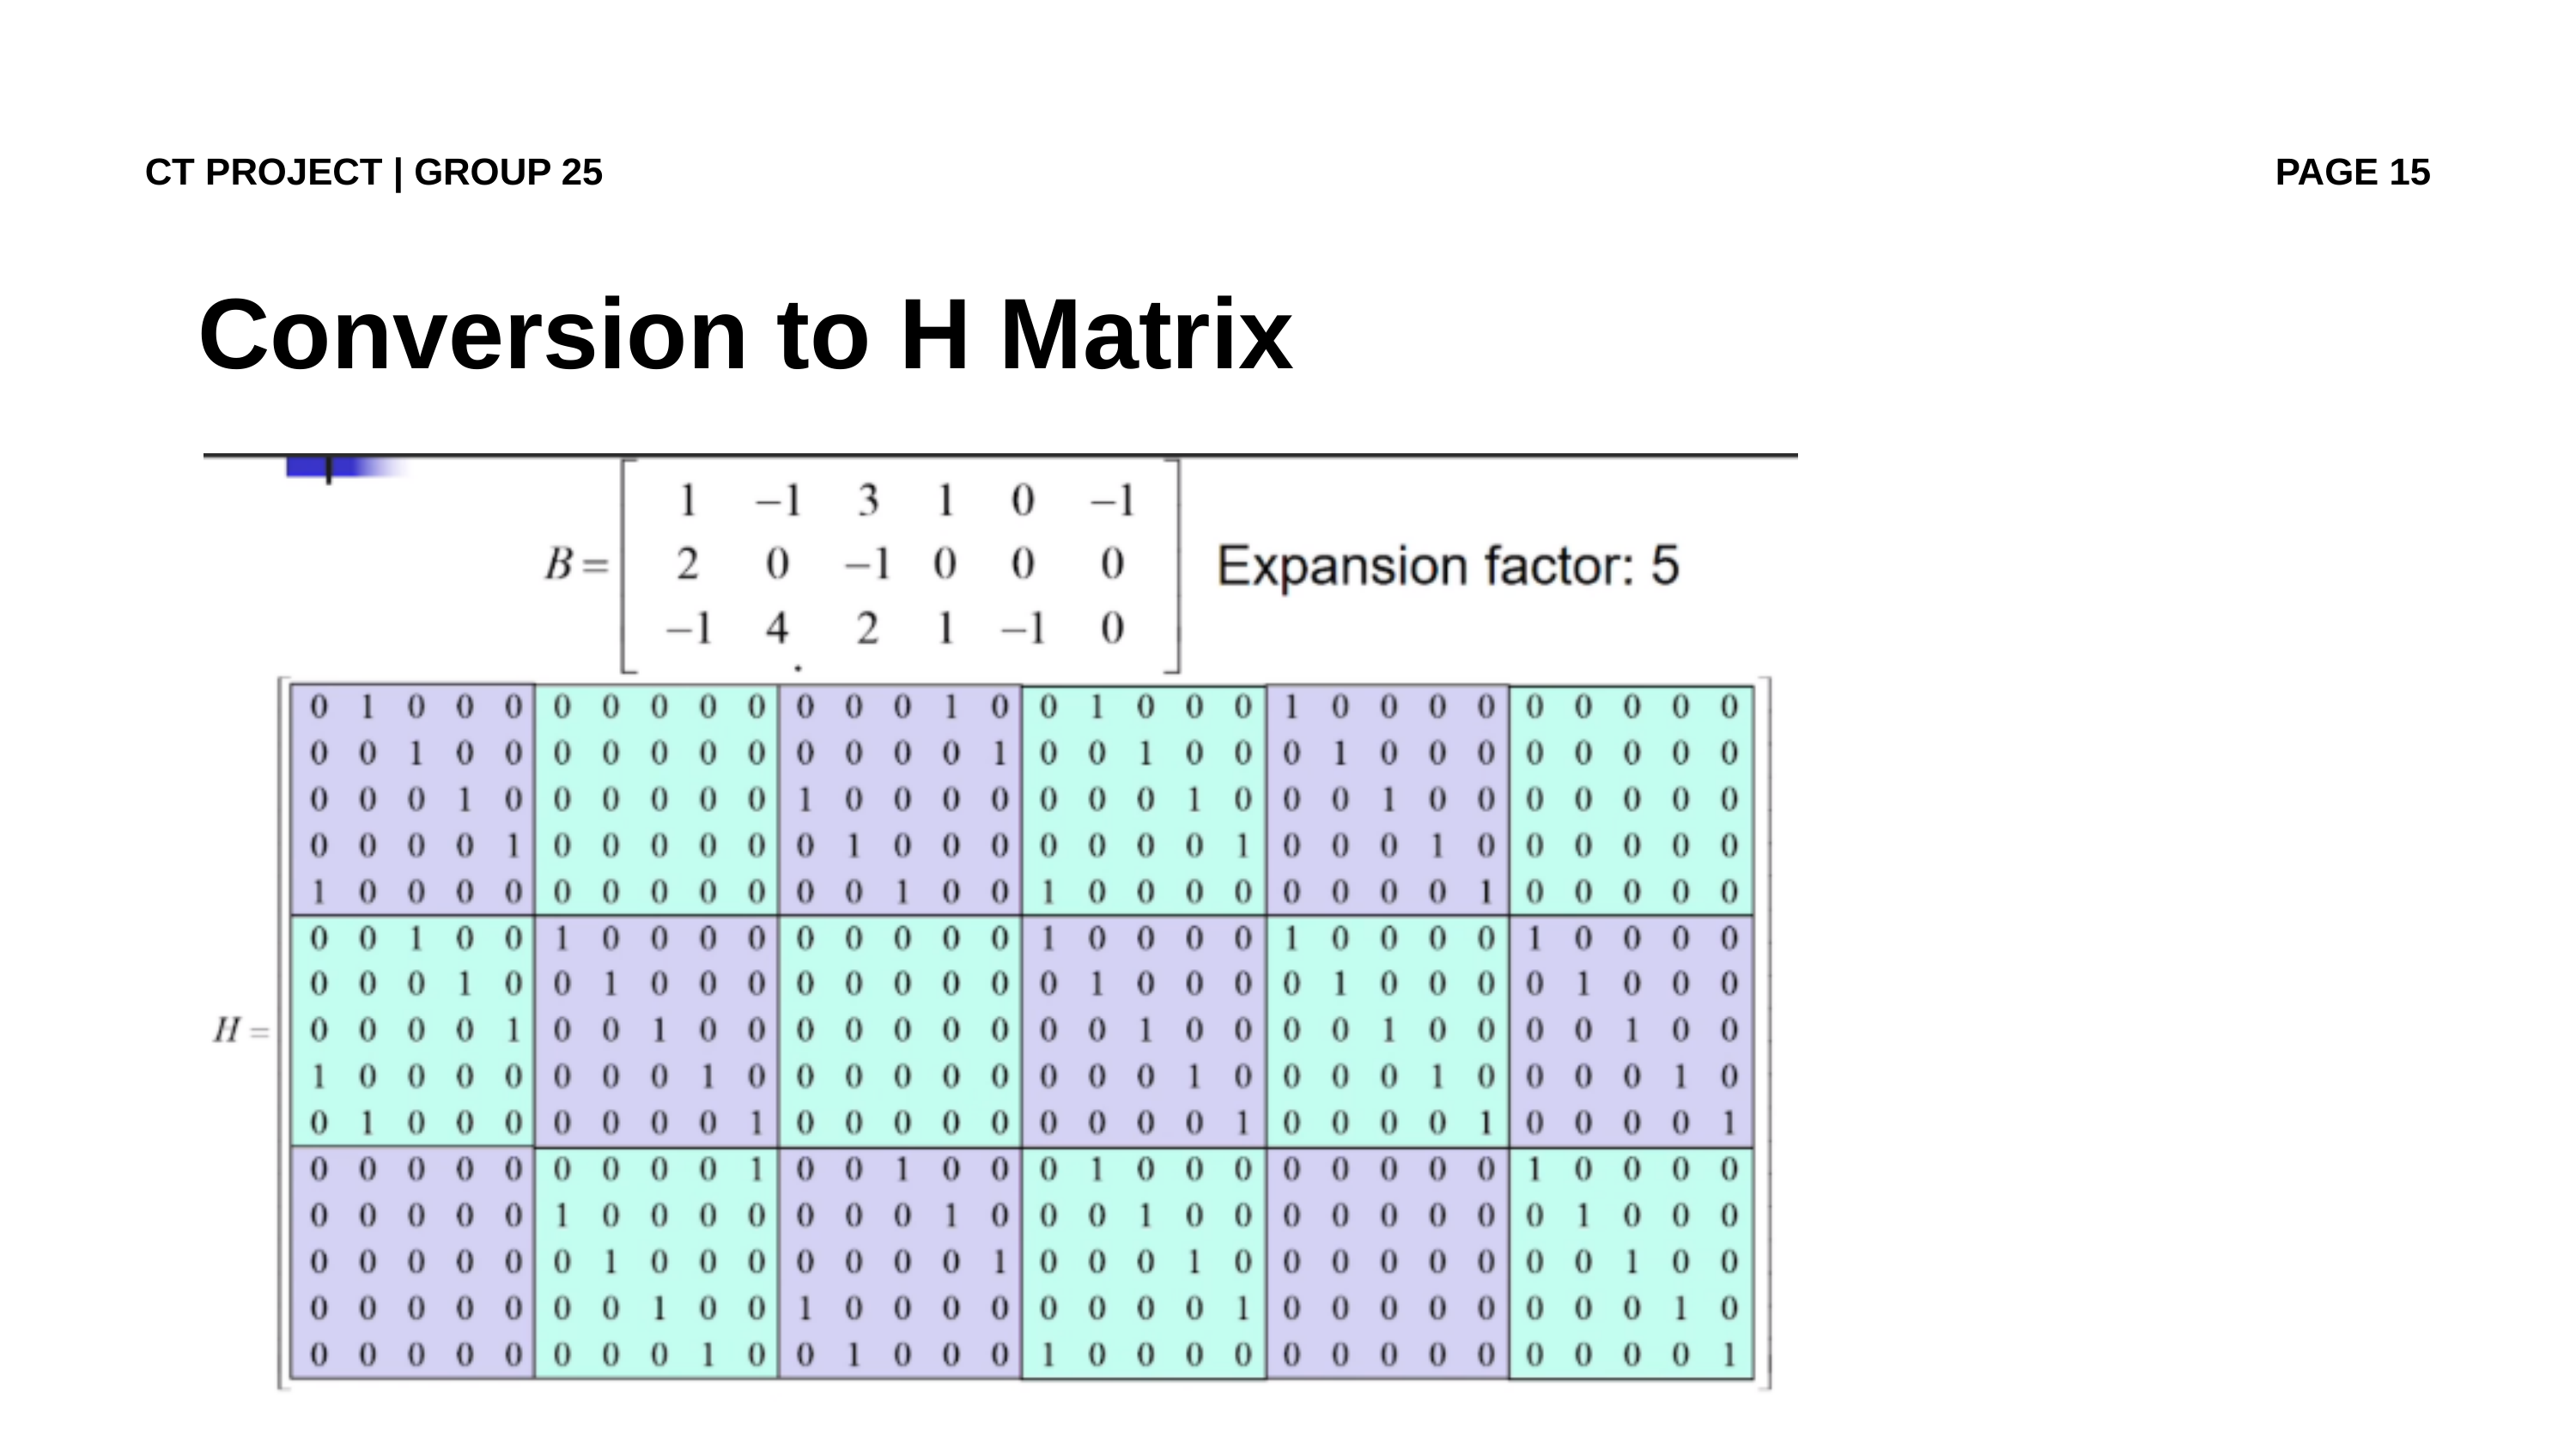

CT PROJECT | GROUP 25
PAGE 15
Conversion to H Matrix